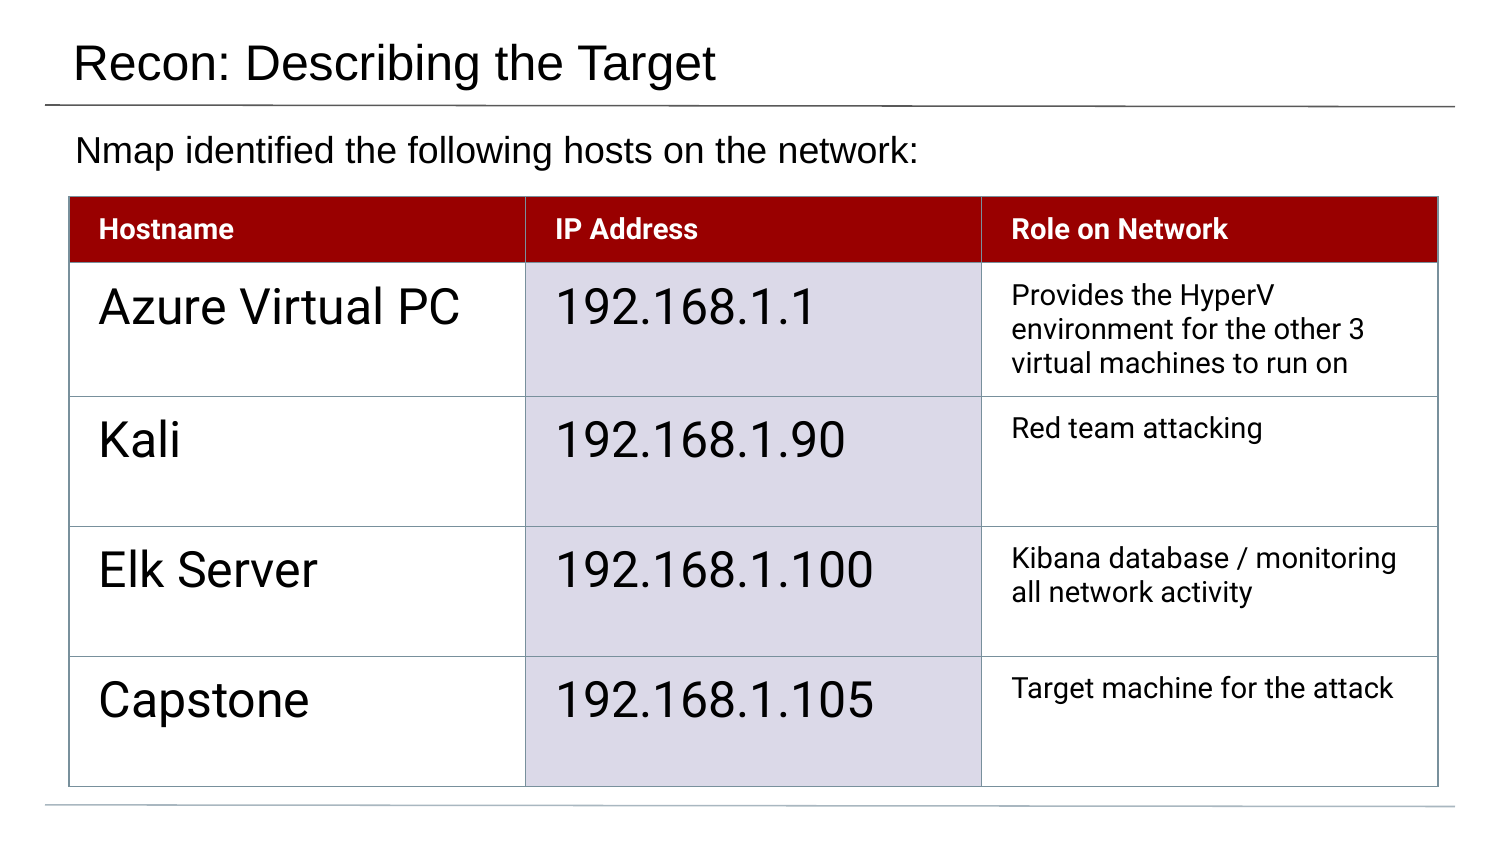

# Recon: Describing the Target
Nmap identified the following hosts on the network:
| Hostname | IP Address | Role on Network |
| --- | --- | --- |
| Azure Virtual PC | 192.168.1.1 | Provides the HyperV environment for the other 3 virtual machines to run on |
| Kali | 192.168.1.90 | Red team attacking |
| Elk Server | 192.168.1.100 | Kibana database / monitoring all network activity |
| Capstone | 192.168.1.105 | Target machine for the attack |